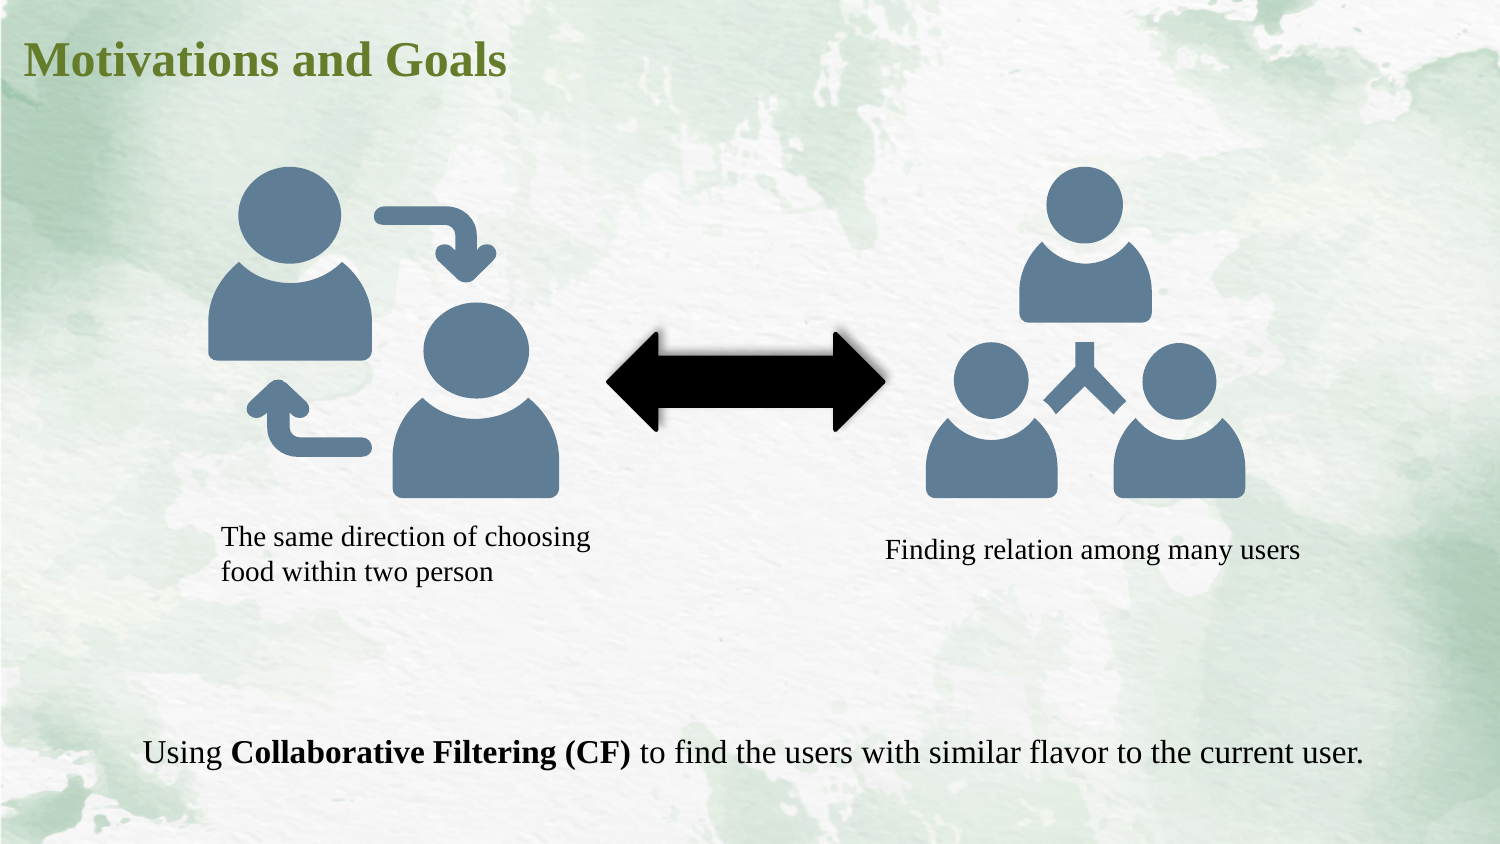

Motivations and Goals

The same direction of choosing food within two person
Finding relation among many users
Using Collaborative Filtering (CF) to find the users with similar flavor to the current user.